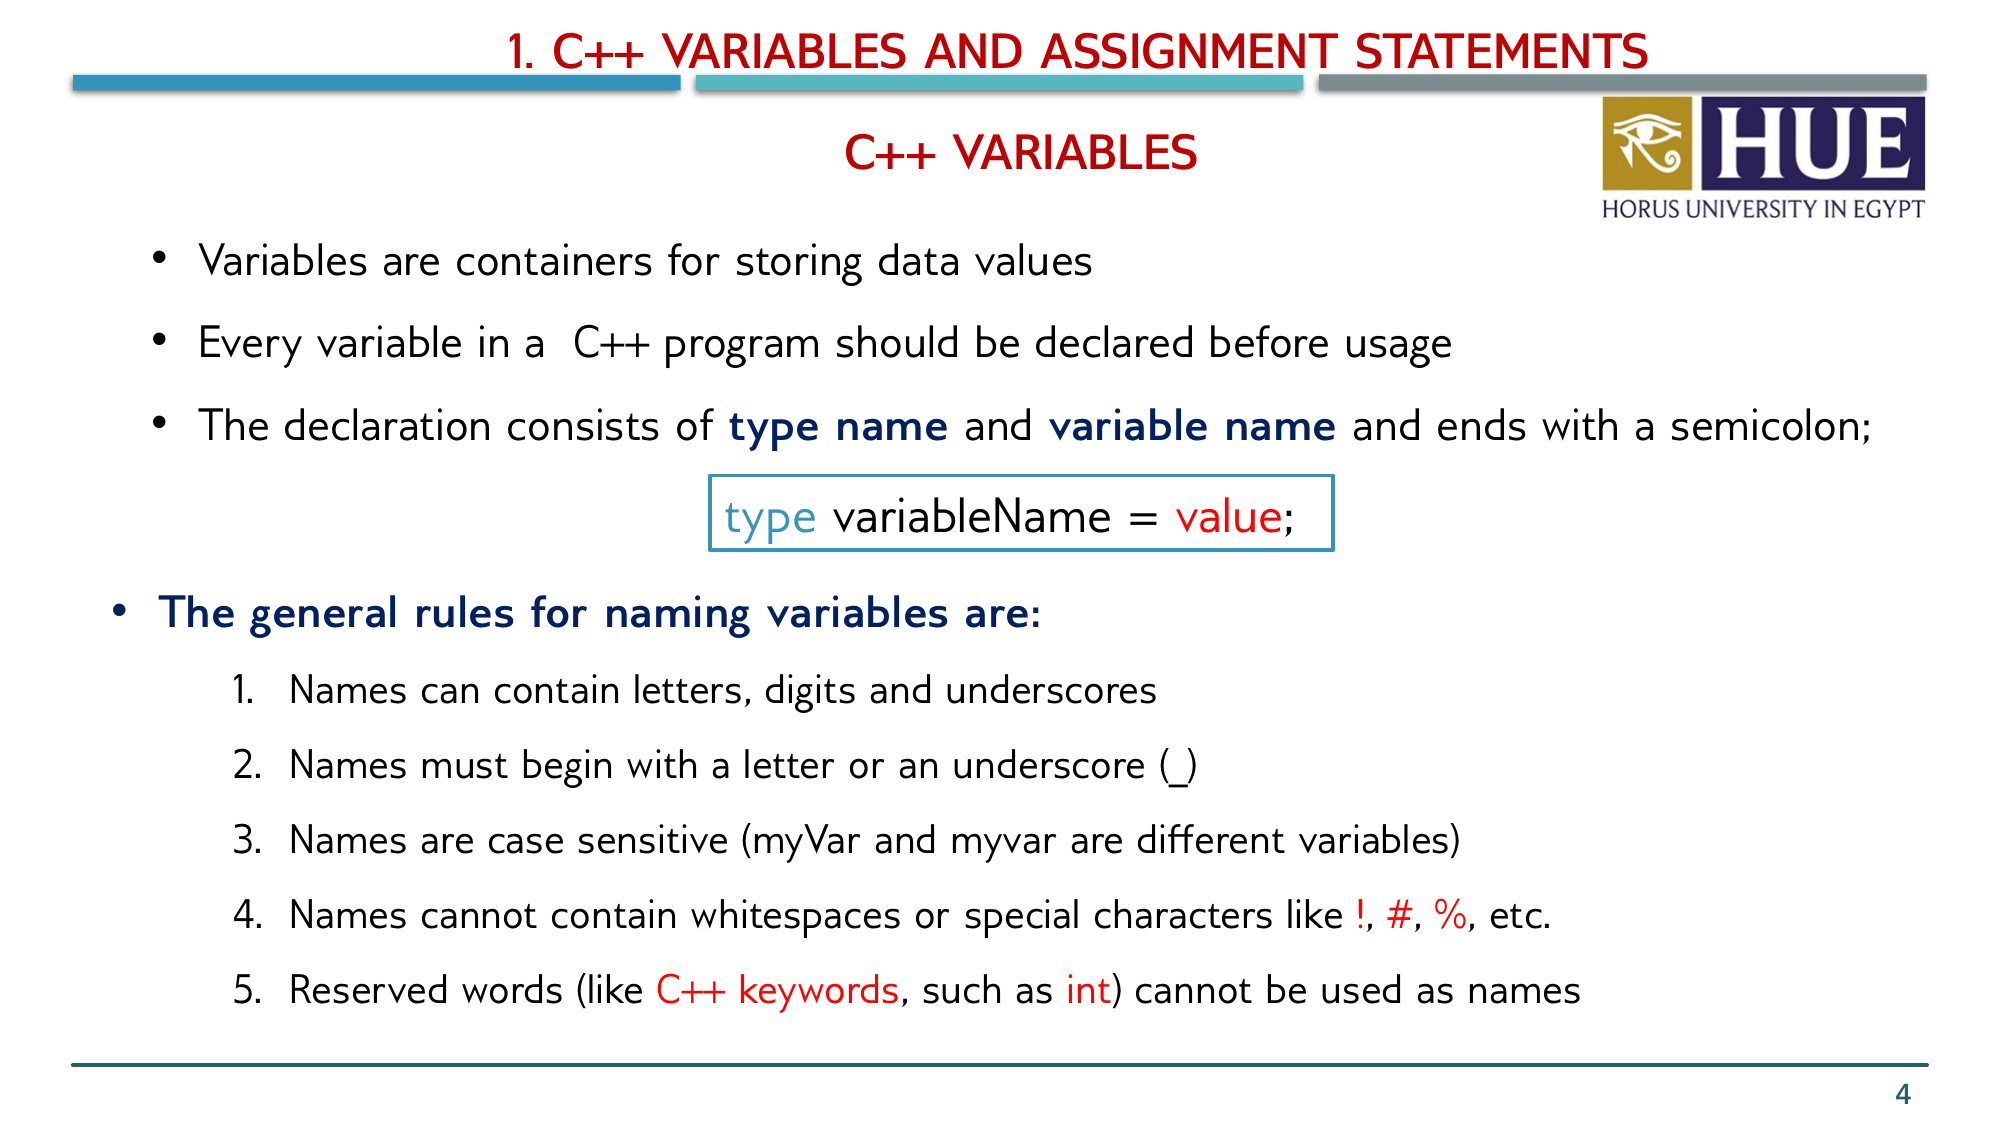

1. C++ Variables and Assignment Statements
C++ Variables
Variables are containers for storing data values
Every variable in a  C++ program should be declared before usage
The declaration consists of type name and variable name and ends with a semicolon;
type variableName = value;
The general rules for naming variables are:
Names can contain letters, digits and underscores
Names must begin with a letter or an underscore (_)
Names are case sensitive (myVar and myvar are different variables)
Names cannot contain whitespaces or special characters like !, #, %, etc.
Reserved words (like C++ keywords, such as int) cannot be used as names
4